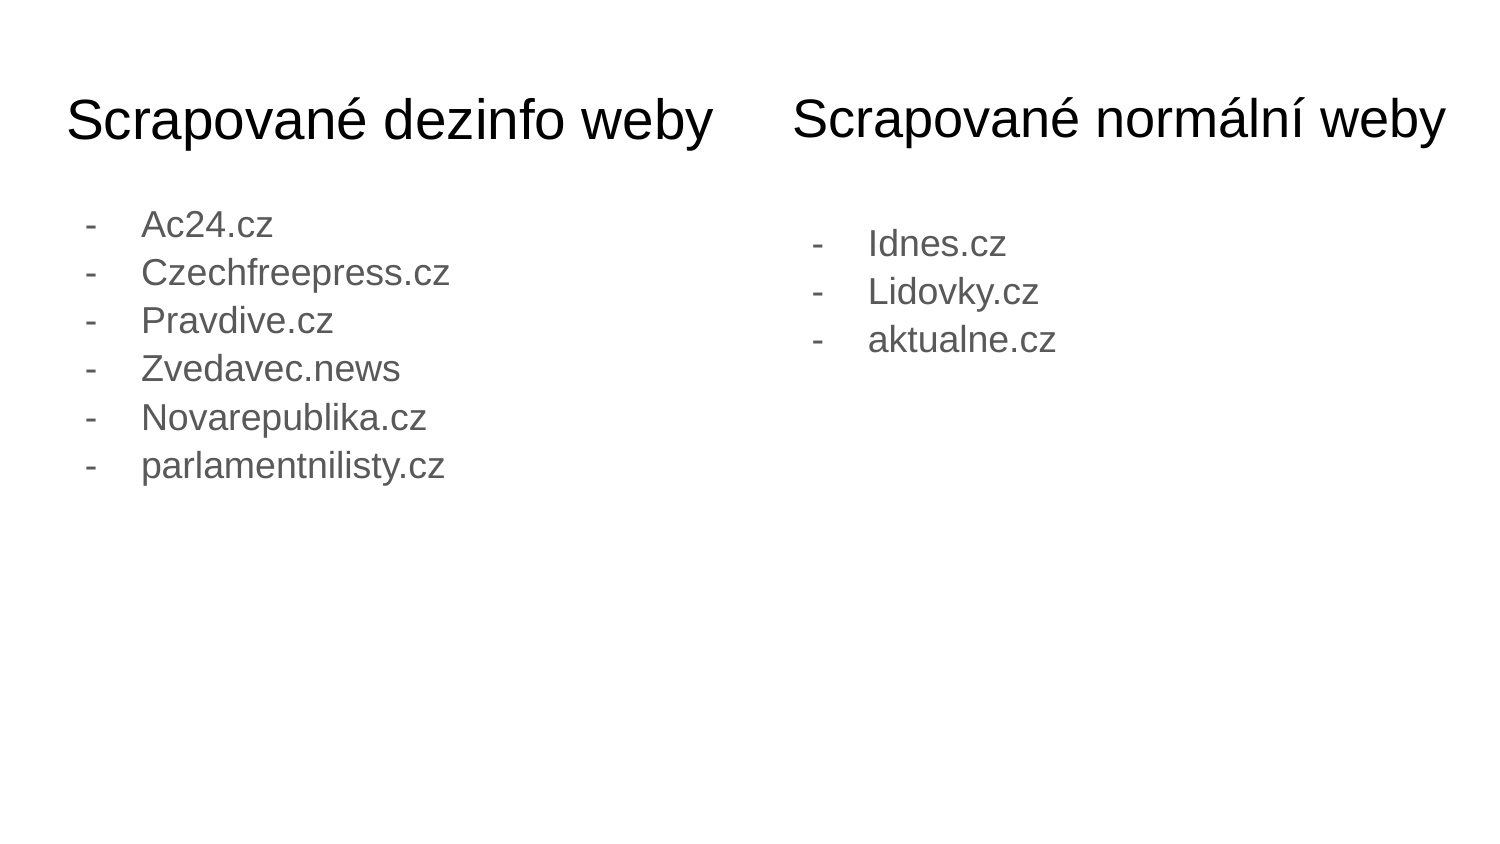

# Scrapované dezinfo weby
Scrapované normální weby
Ac24.cz
Czechfreepress.cz
Pravdive.cz
Zvedavec.news
Novarepublika.cz
parlamentnilisty.cz

Idnes.cz
Lidovky.cz
aktualne.cz